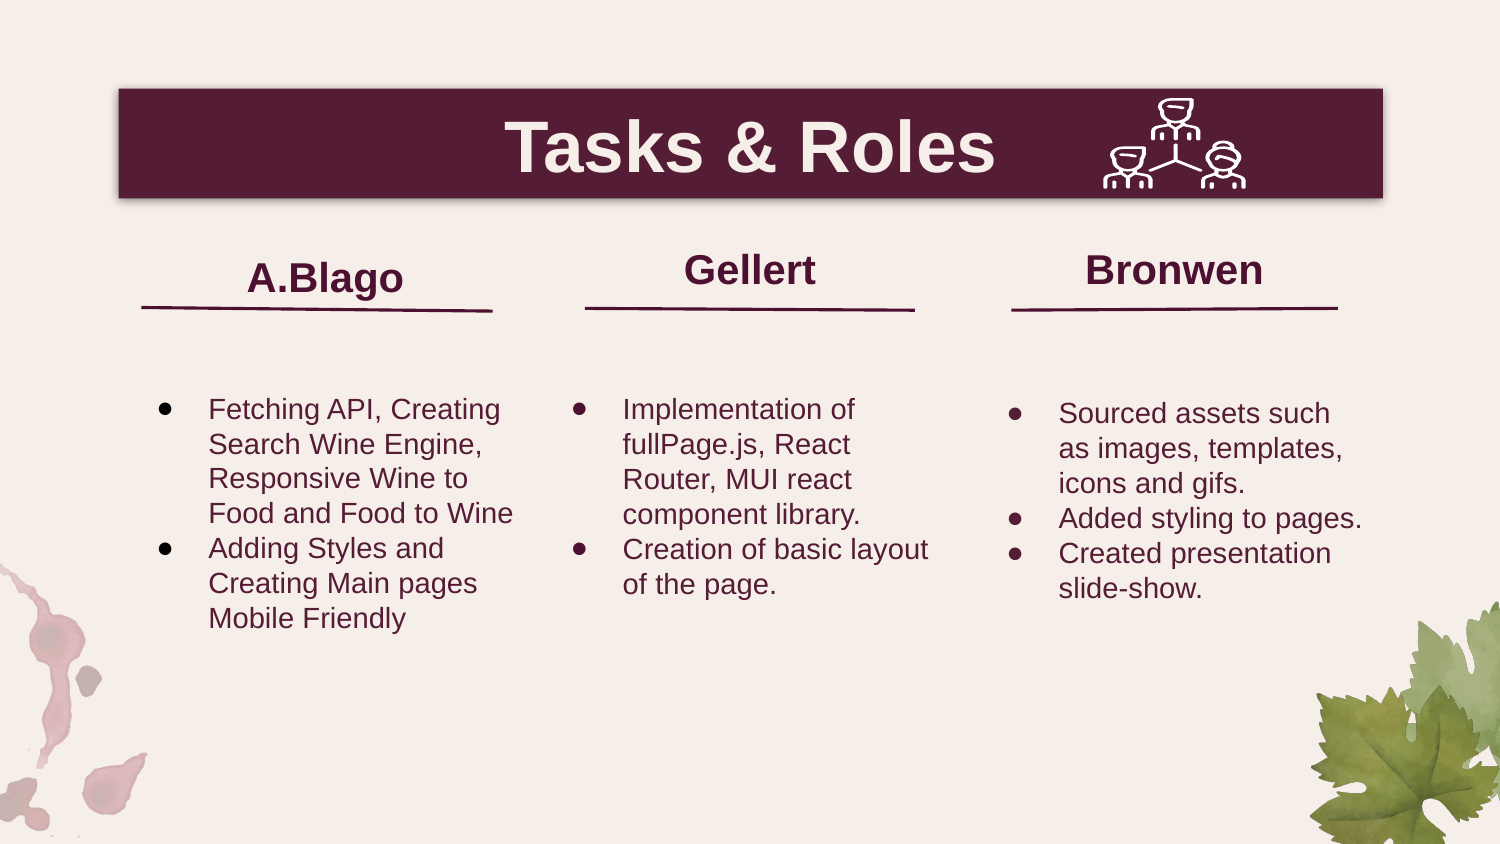

# Tasks & Roles

Gellert
Bronwen
Blago
Implementation of fullPage.js, React Router, MUI react component library.
Creation of basic layout of the page.
Sourced assets such as images, templates, icons and gifs.
Added styling to pages.
Created presentation slide-show.
Fetching API, Creating Search Wine Engine, Responsive Wine to Food and Food to Wine
Adding Styles and Creating Main pages Mobile Friendly